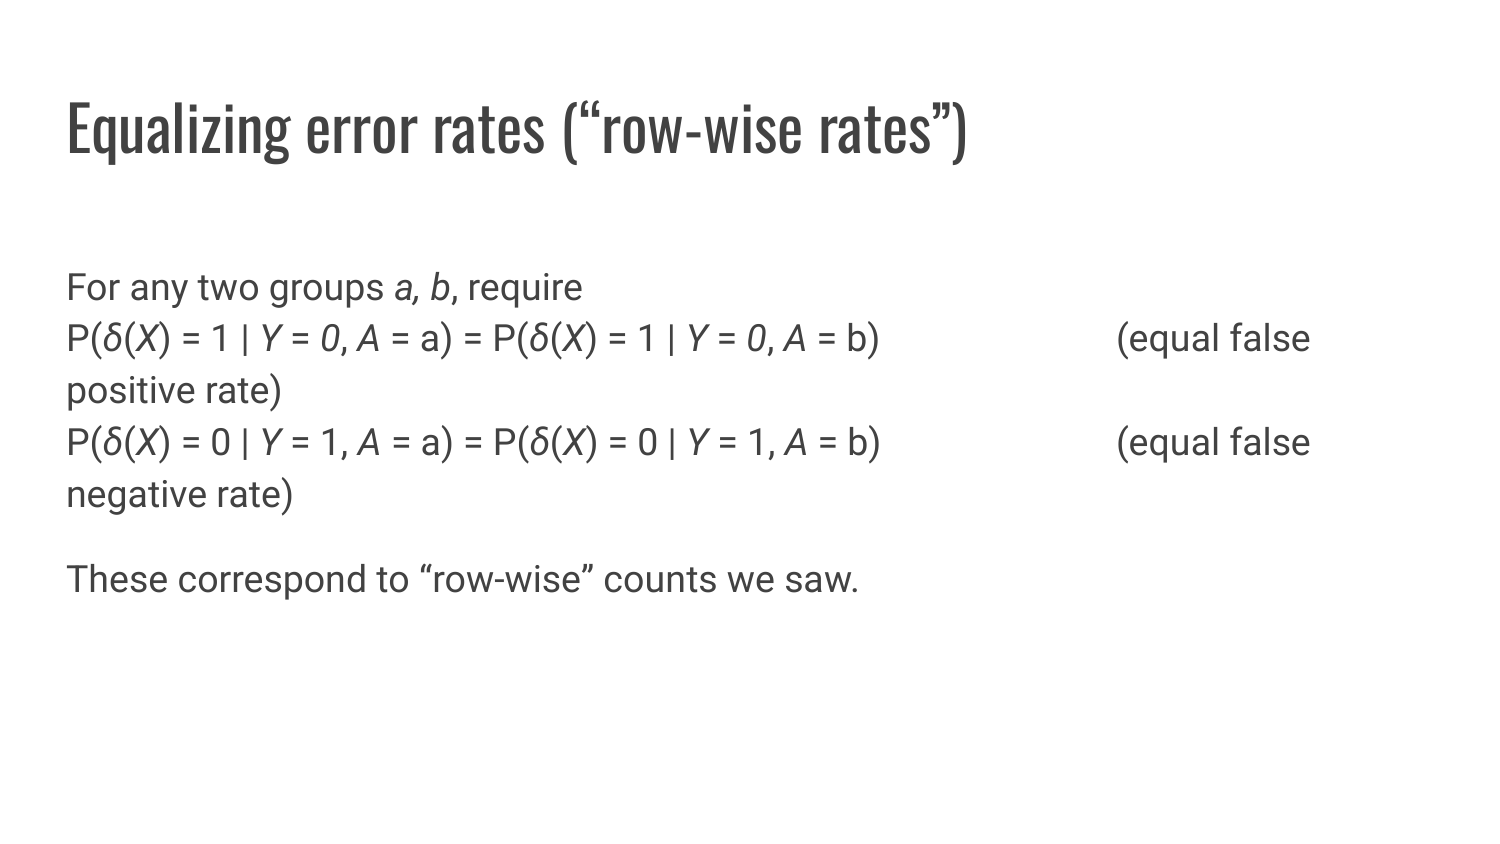

# Equalizing error rates (“row-wise rates”)
For any two groups a, b, require
P(δ(X) = 1 | Y = 0, A = a) = P(δ(X) = 1 | Y = 0, A = b)		(equal false positive rate)
P(δ(X) = 0 | Y = 1, A = a) = P(δ(X) = 0 | Y = 1, A = b)		(equal false negative rate)
These correspond to “row-wise” counts we saw.